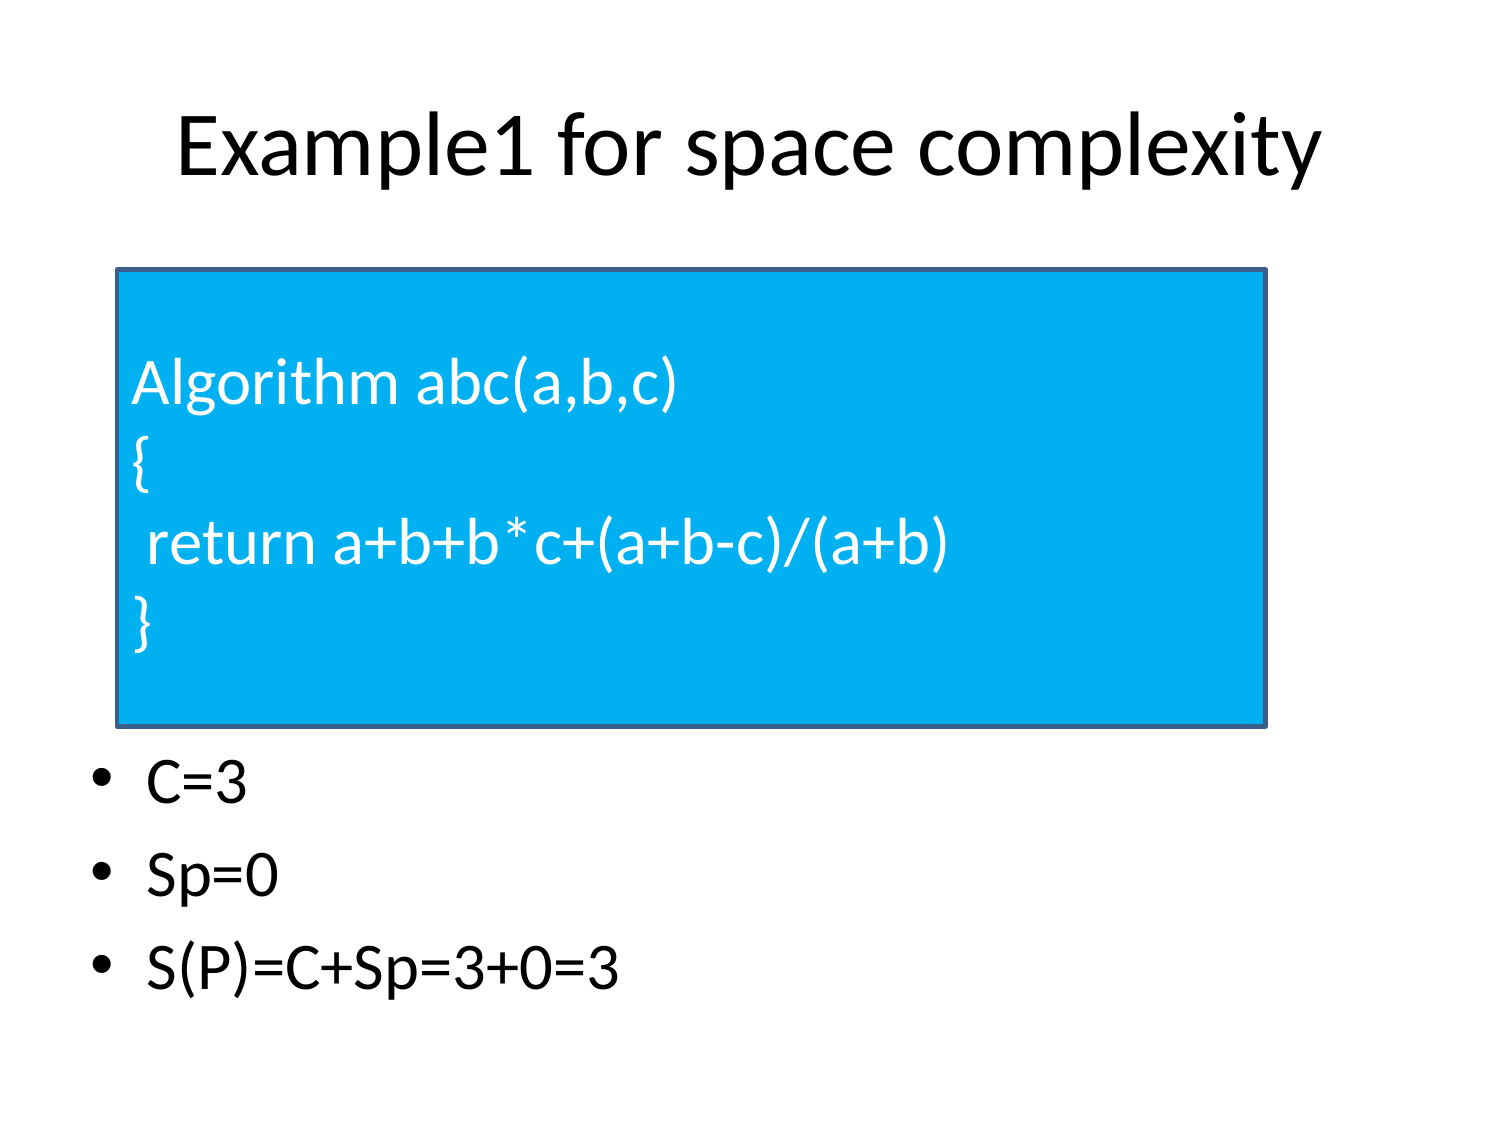

# Example1 for space complexity

C=3
Sp=0
S(P)=C+Sp=3+0=3
Algorithm abc(a,b,c)
{
 return a+b+b*c+(a+b-c)/(a+b)
}